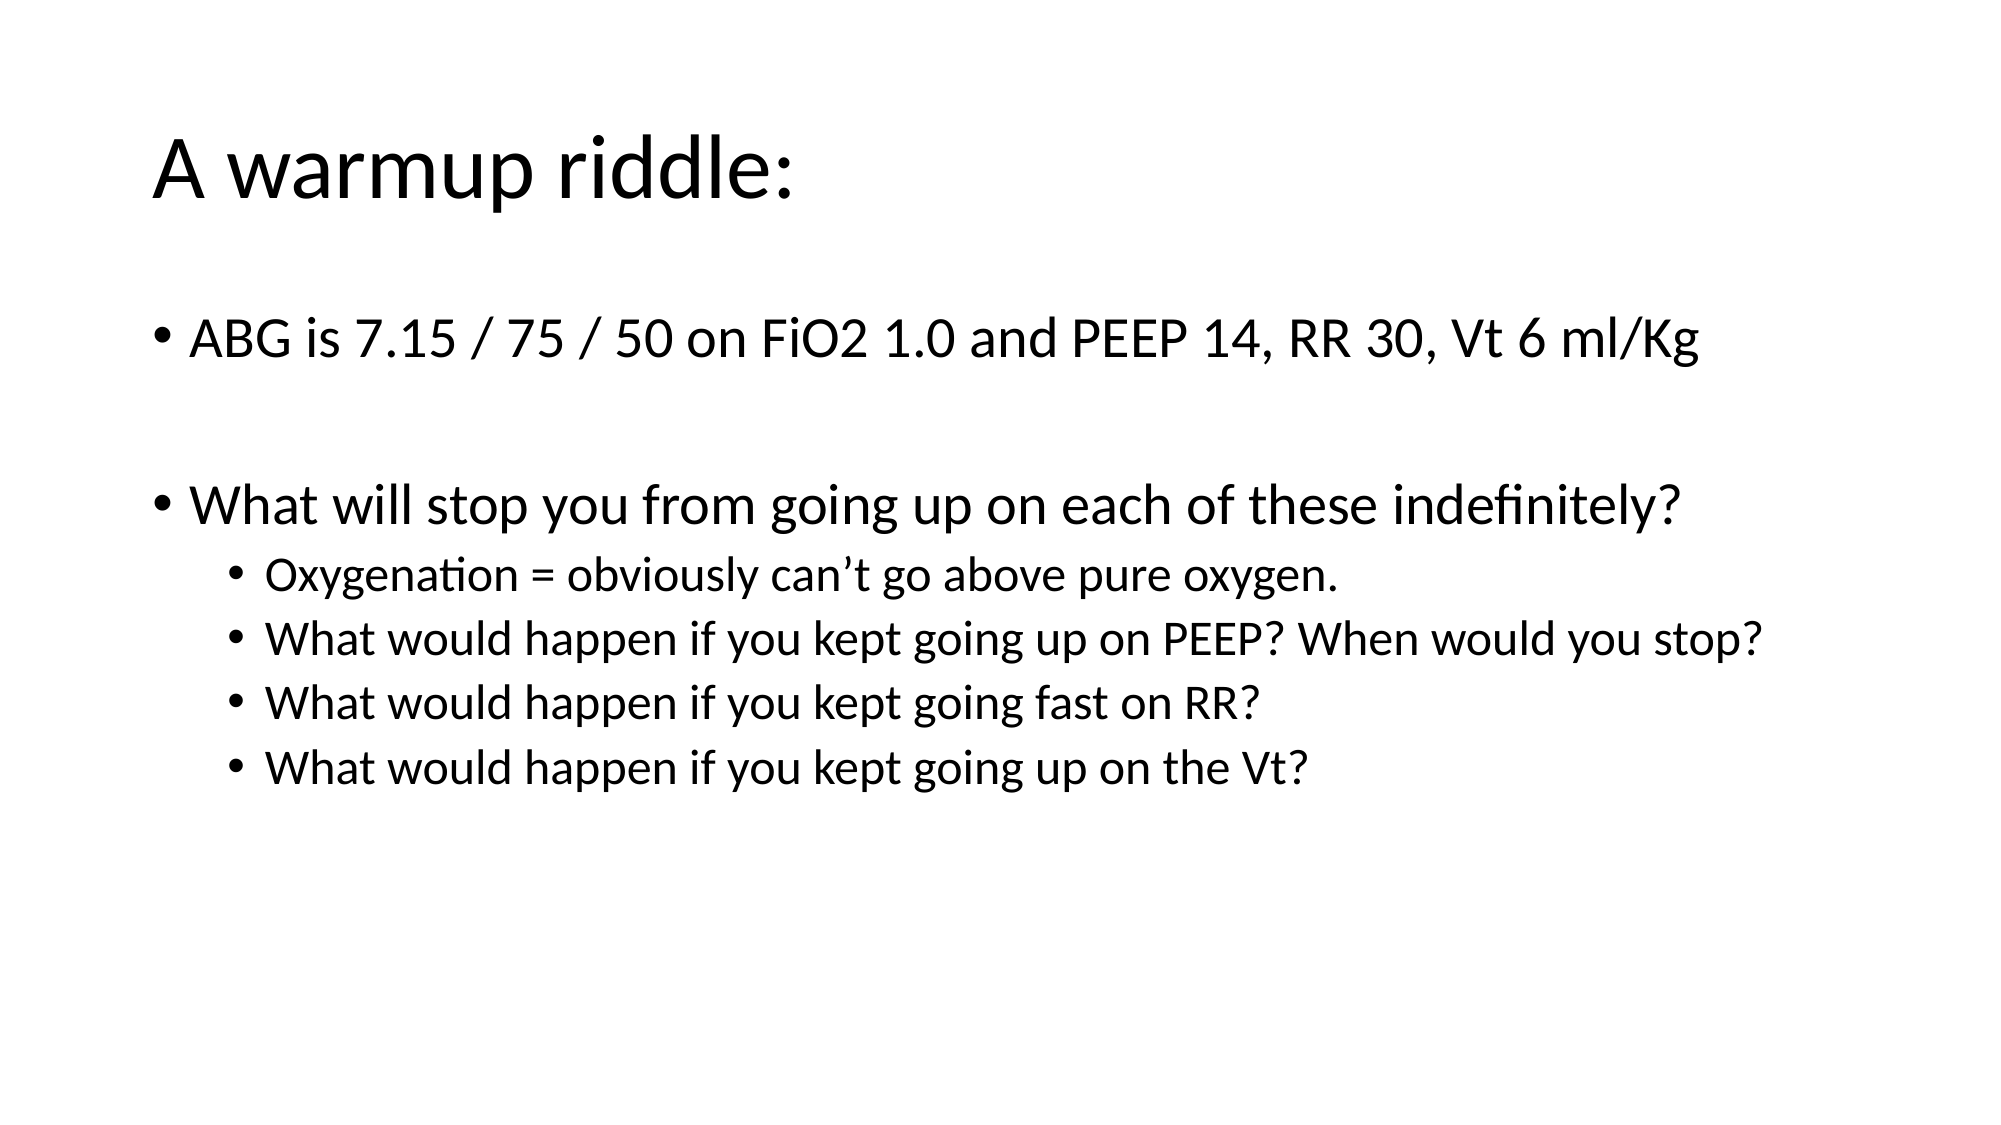

# A warmup riddle:
ABG is 7.15 / 75 / 50 on FiO2 1.0 and PEEP 14, RR 30, Vt 6 ml/Kg

What will stop you from going up on each of these indefinitely?
Oxygenation = obviously can’t go above pure oxygen.
What would happen if you kept going up on PEEP? When would you stop?
What would happen if you kept going fast on RR?
What would happen if you kept going up on the Vt?